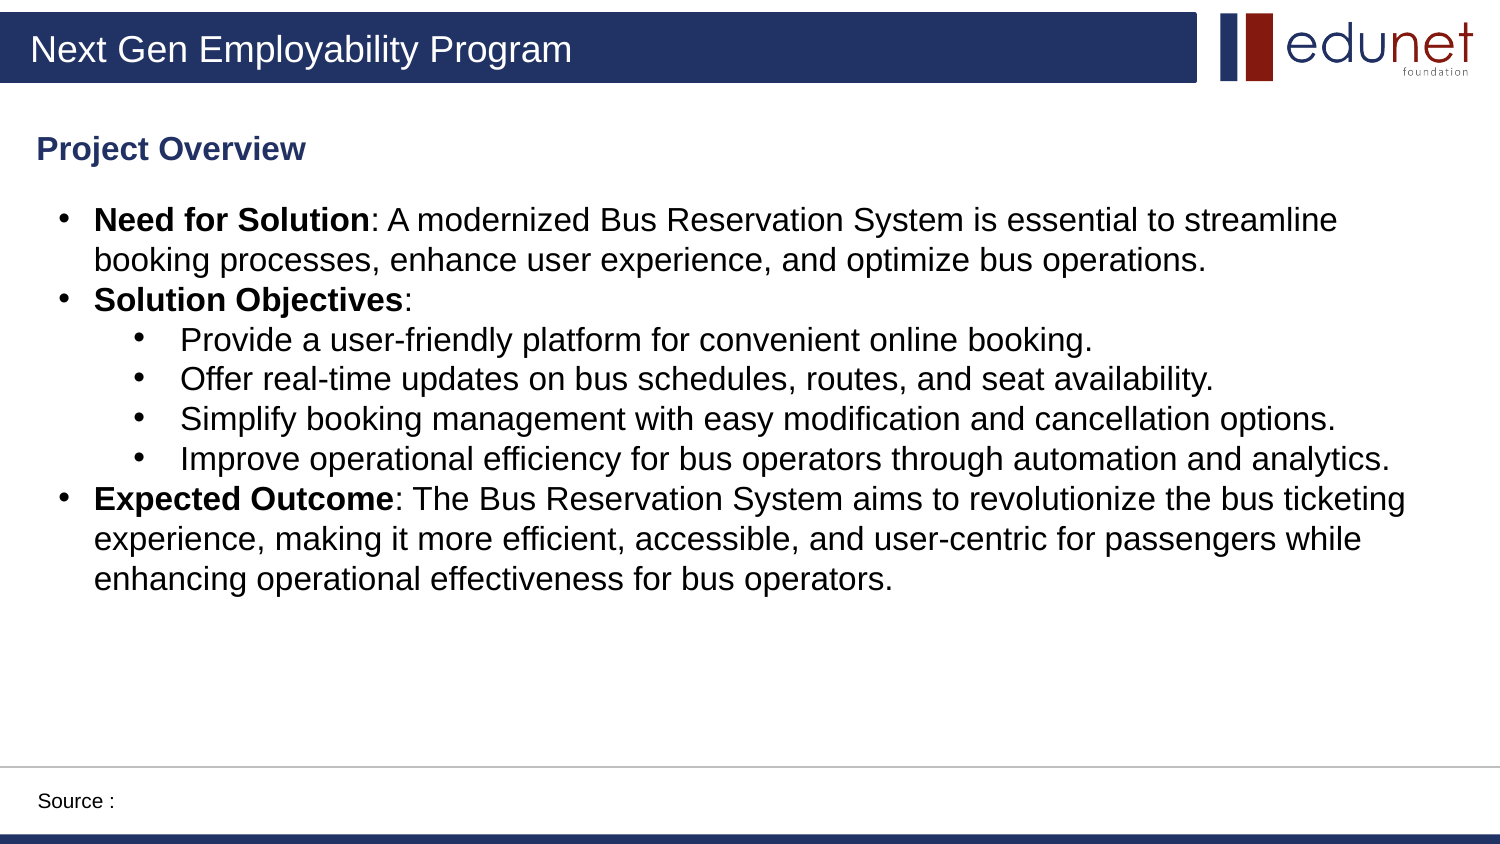

Project Overview
Need for Solution: A modernized Bus Reservation System is essential to streamline booking processes, enhance user experience, and optimize bus operations.
Solution Objectives:
Provide a user-friendly platform for convenient online booking.
Offer real-time updates on bus schedules, routes, and seat availability.
Simplify booking management with easy modification and cancellation options.
Improve operational efficiency for bus operators through automation and analytics.
Expected Outcome: The Bus Reservation System aims to revolutionize the bus ticketing experience, making it more efficient, accessible, and user-centric for passengers while enhancing operational effectiveness for bus operators.

Source :